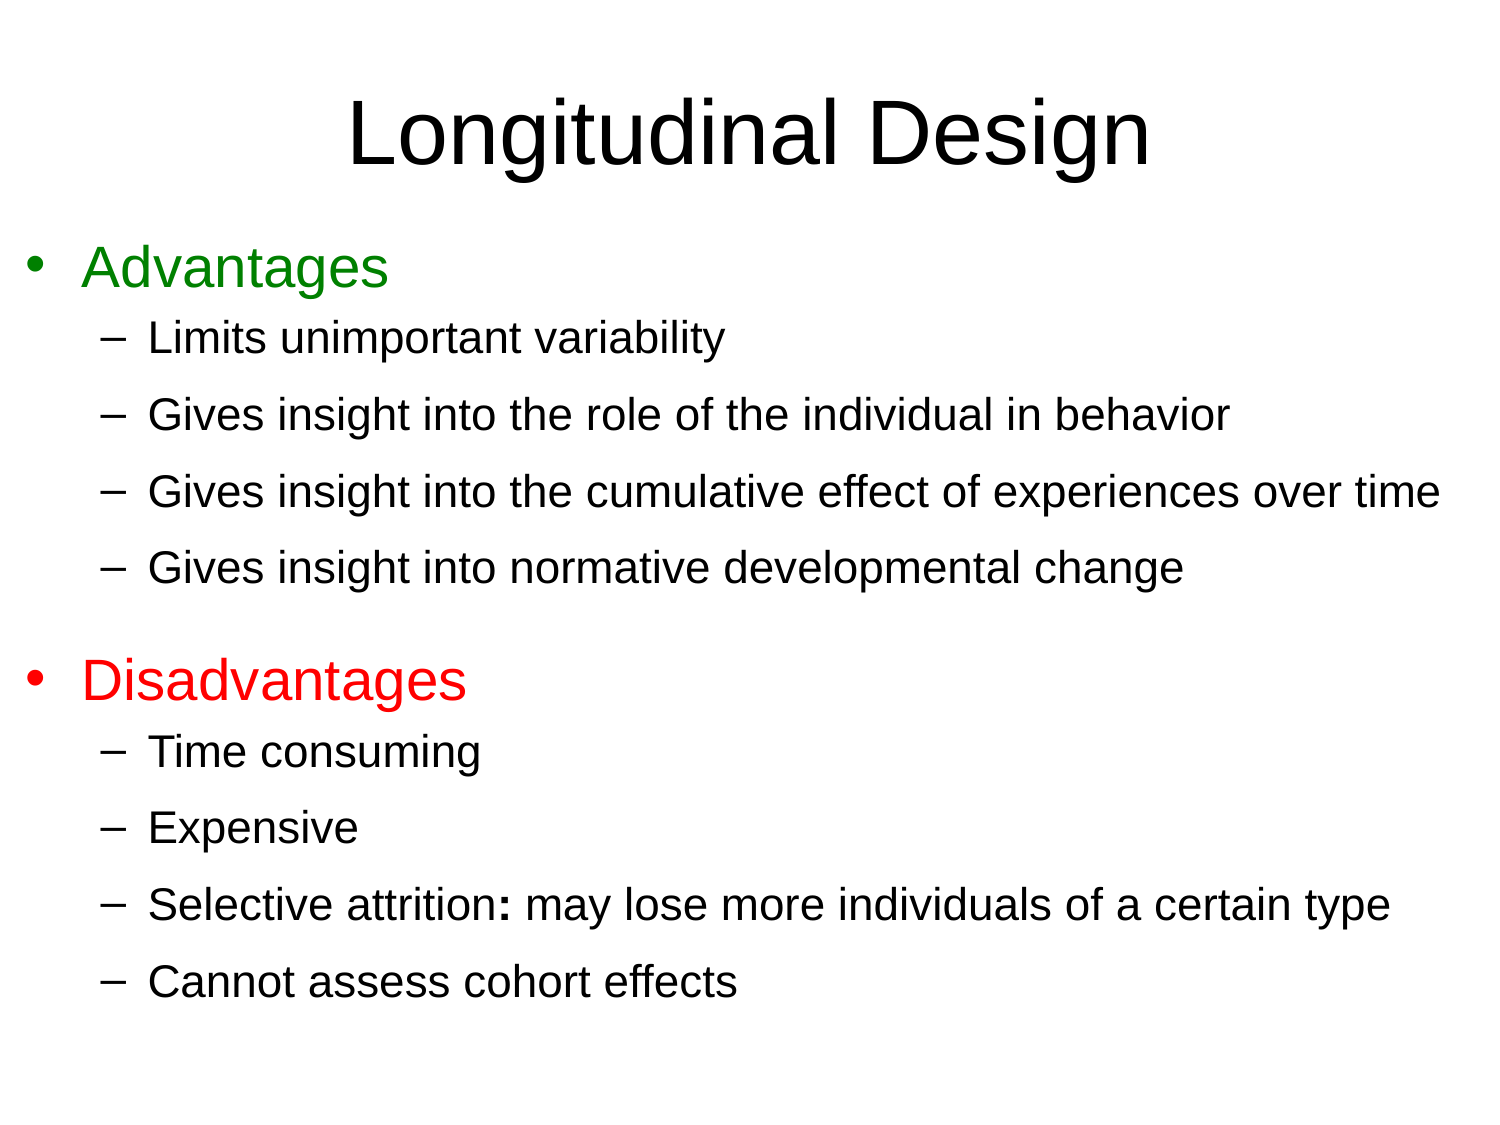

# Longitudinal Design
Advantages
Limits unimportant variability
Gives insight into the role of the individual in behavior
Gives insight into the cumulative effect of experiences over time
Gives insight into normative developmental change
Disadvantages
Time consuming
Expensive
Selective attrition: may lose more individuals of a certain type
Cannot assess cohort effects